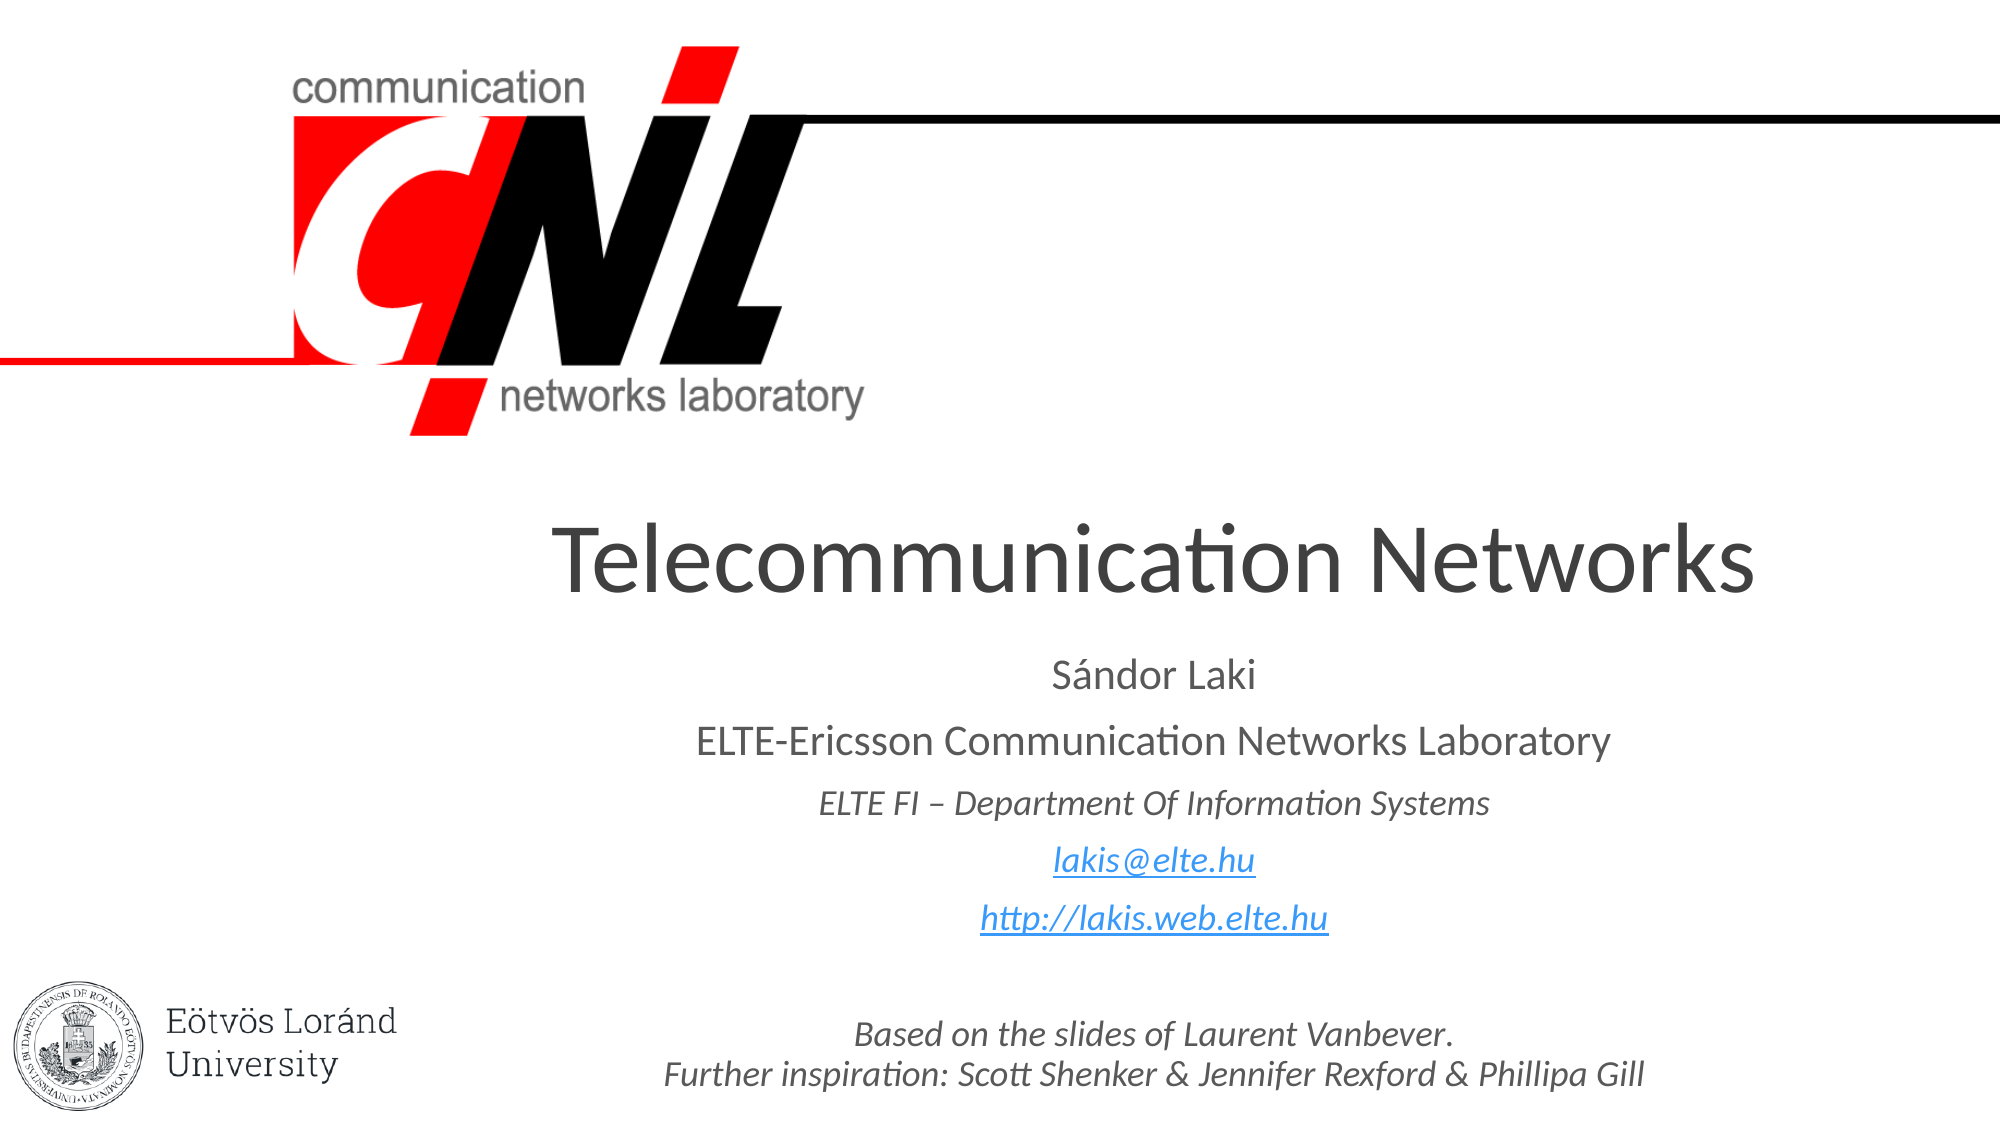

# Telecommunication Networks
Sándor Laki
ELTE-Ericsson Communication Networks Laboratory
ELTE FI – Department Of Information Systems
lakis@elte.hu
http://lakis.web.elte.hu

Based on the slides of Laurent Vanbever.
Further inspiration: Scott Shenker & Jennifer Rexford & Phillipa Gill